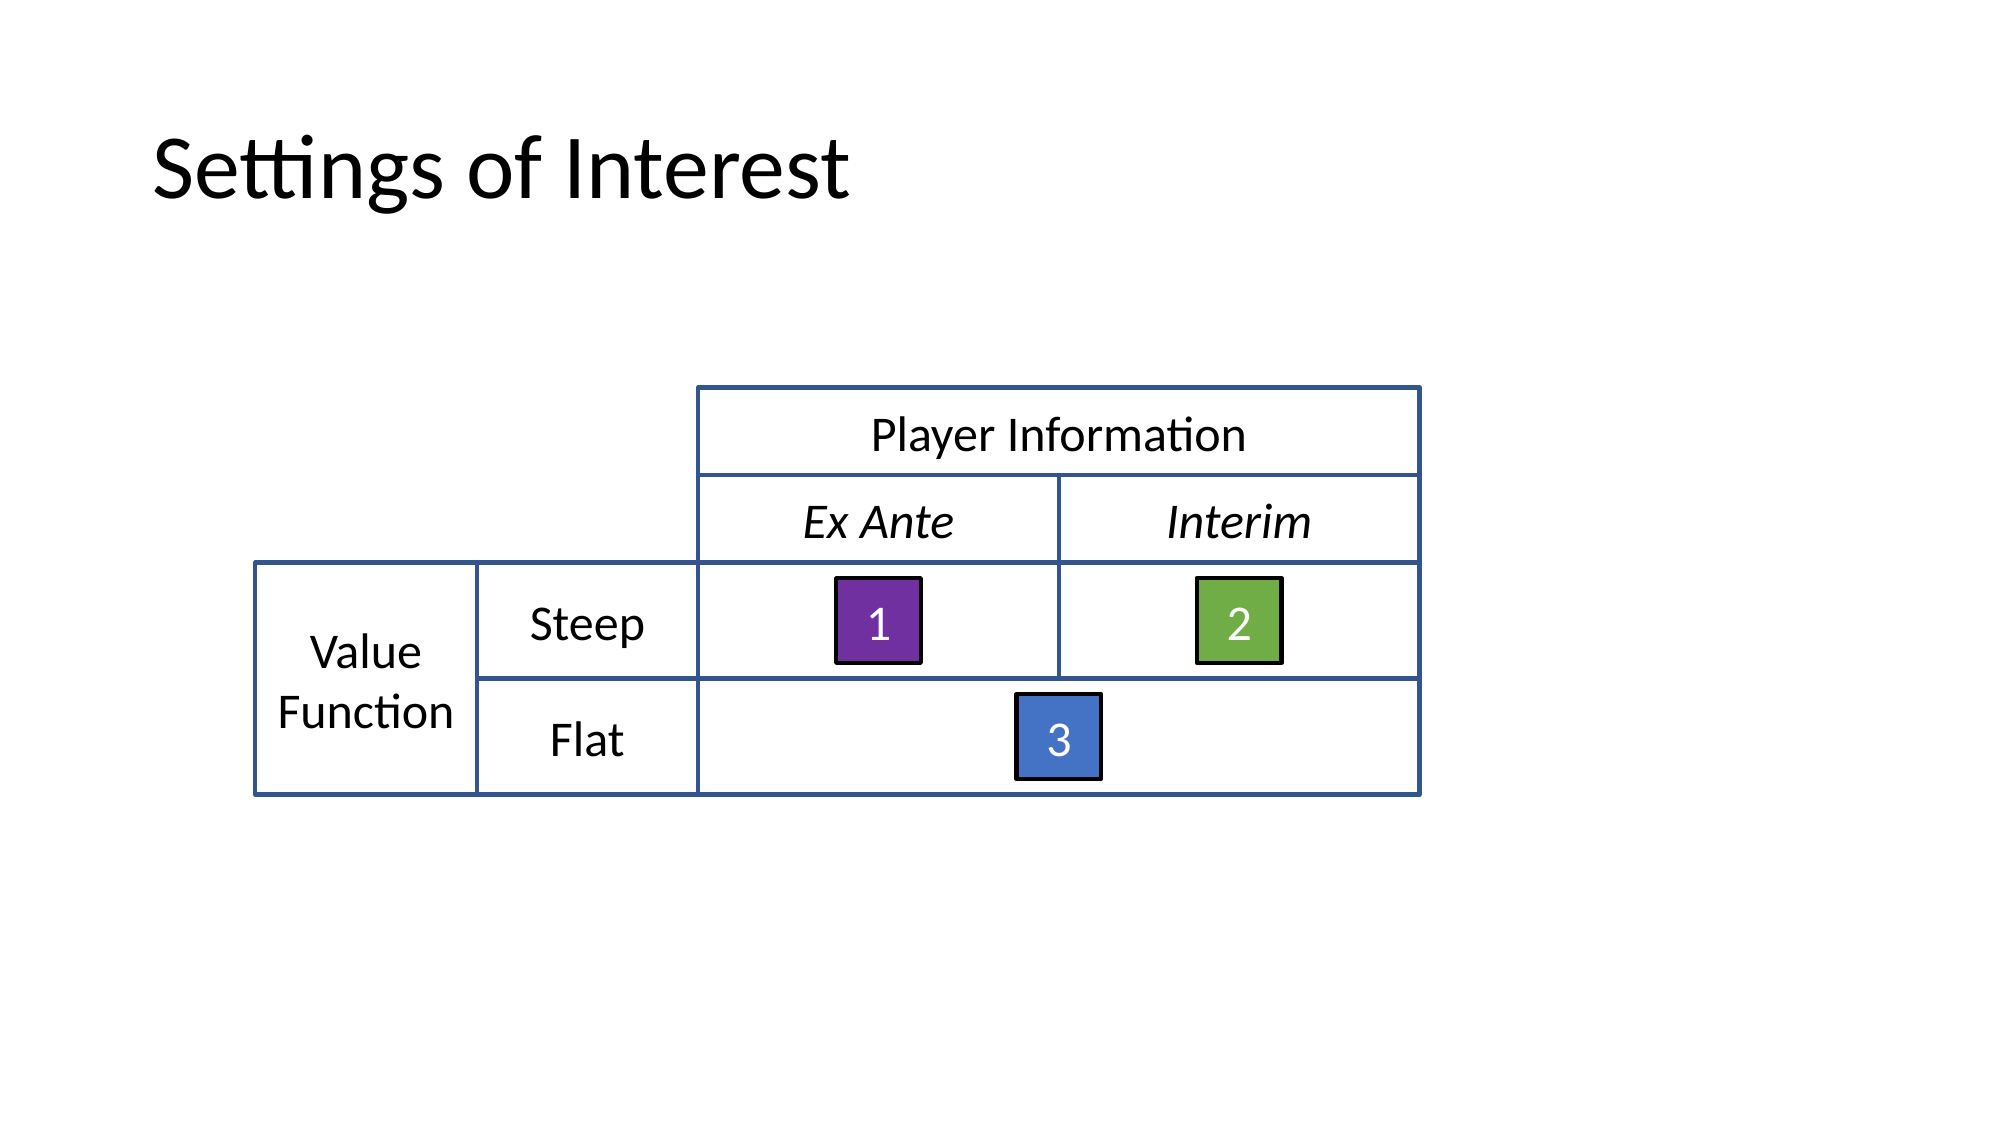

# Settings of Interest
Player Information
Ex Ante
Interim
Value Function
Steep

2
1

Flat
3